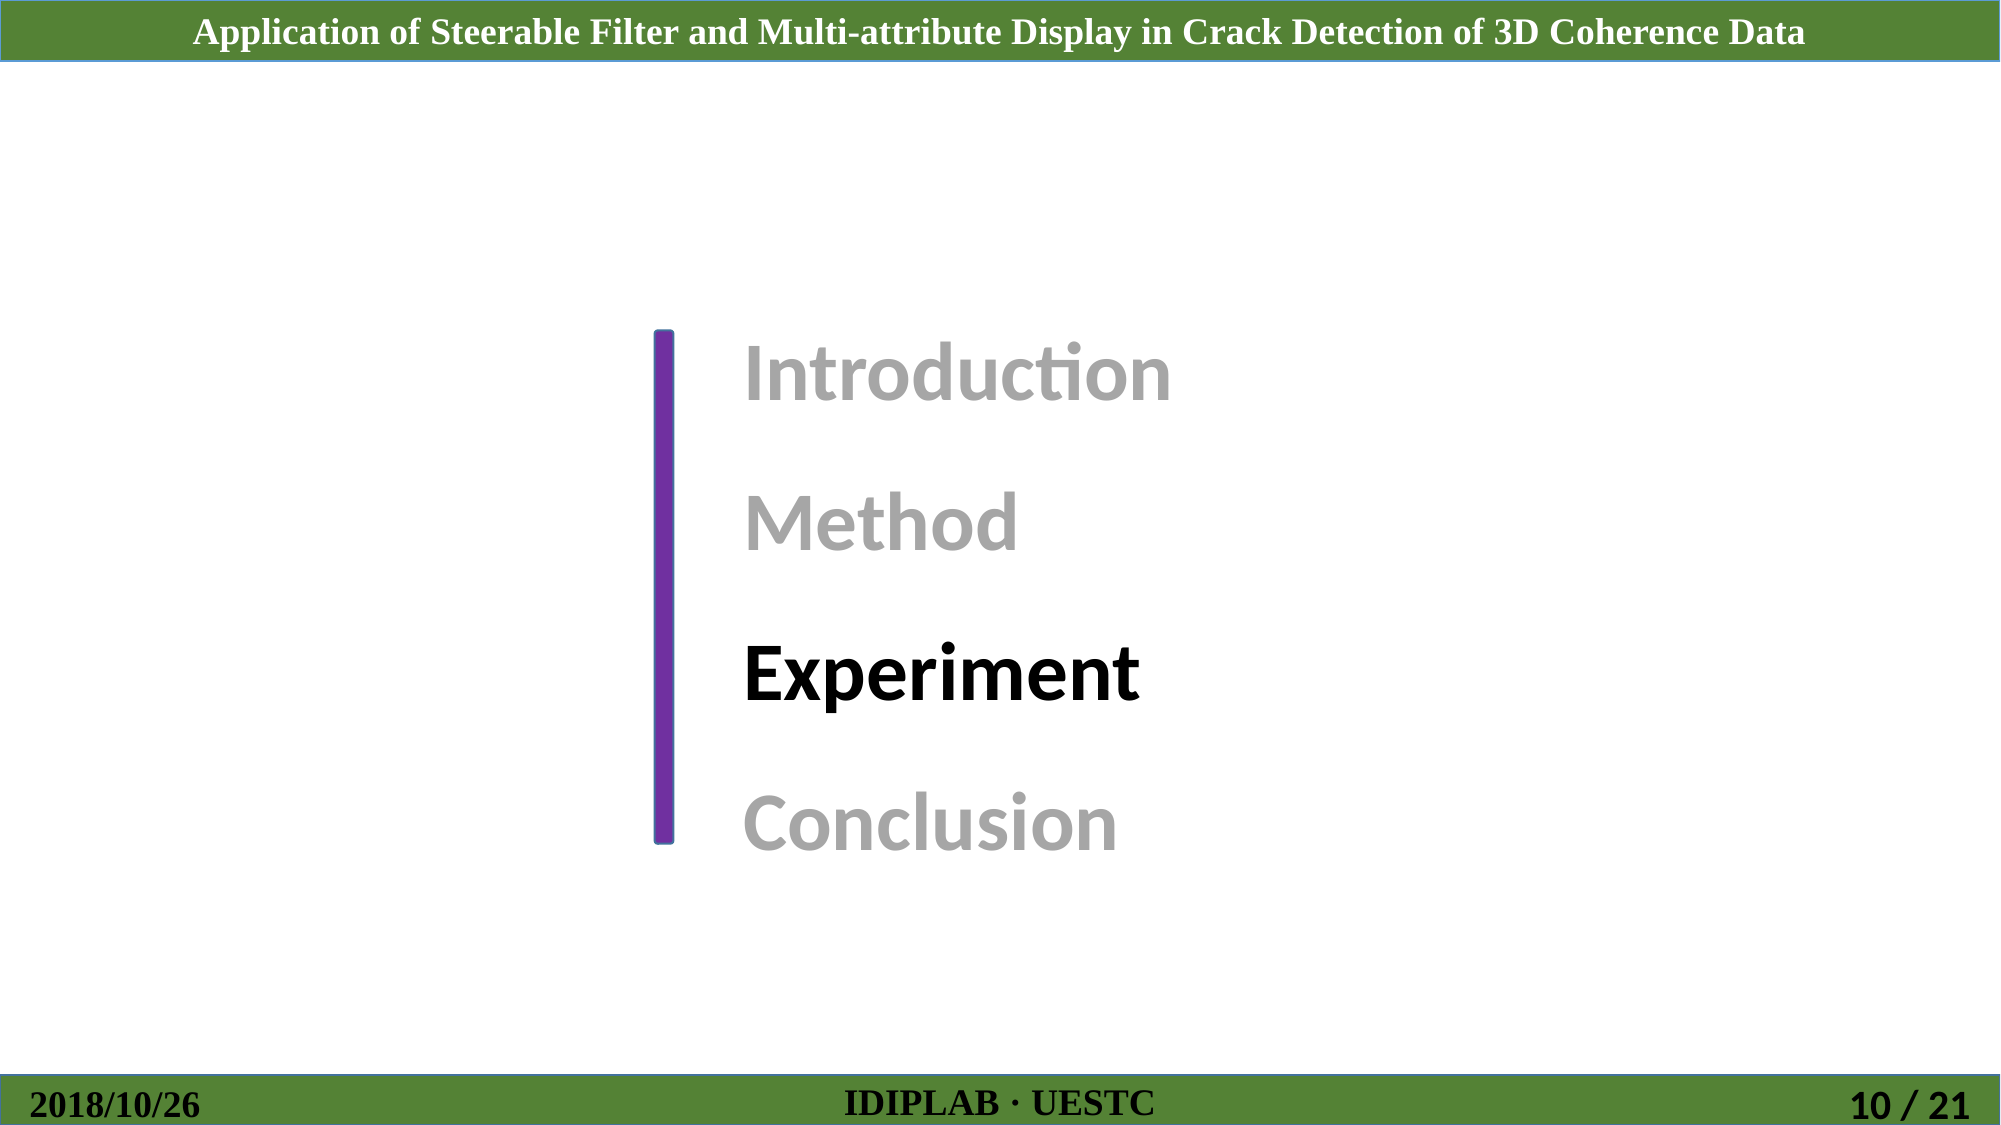

Introduction
Method
Experiment
Conclusion

IDIPLAB · UESTC
2018/10/26
10 / 21